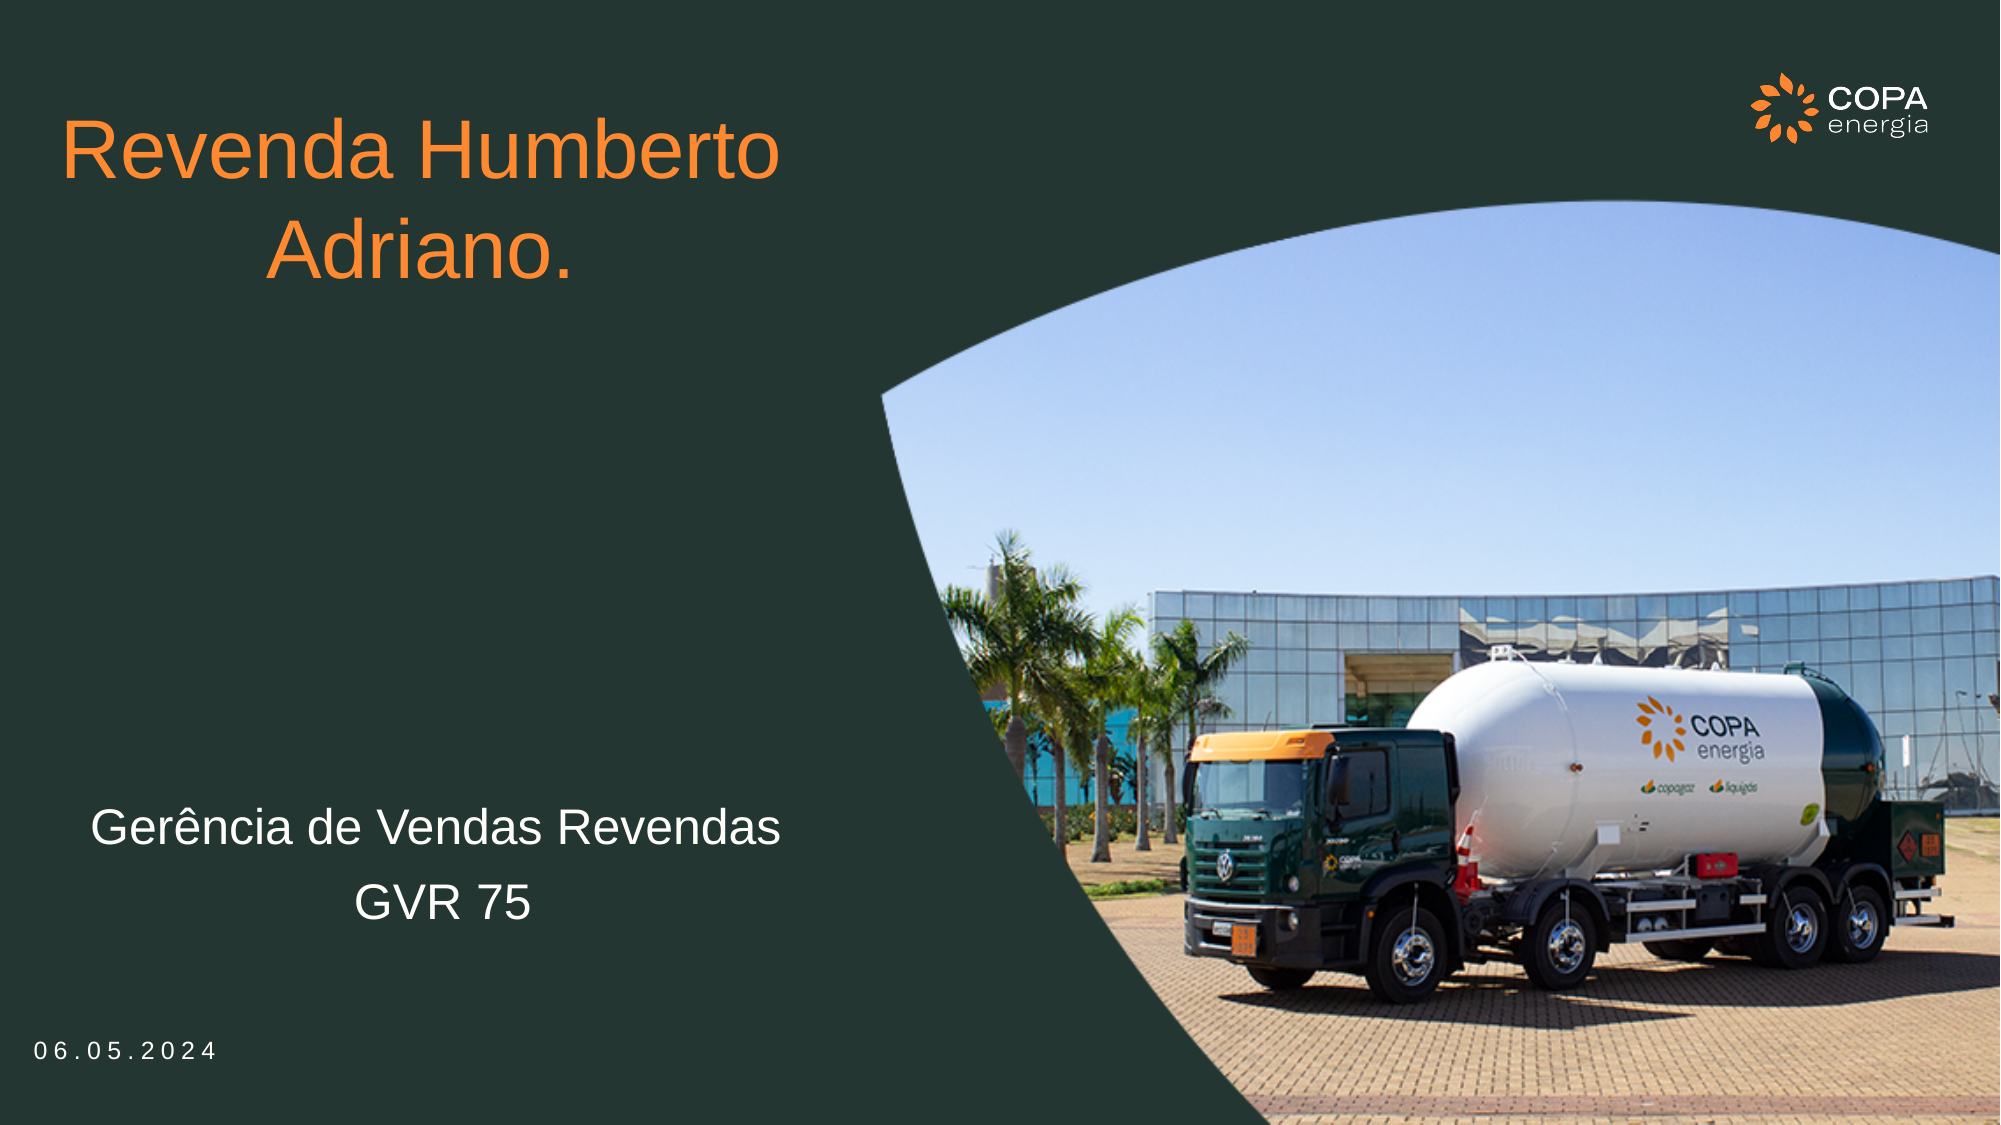

Revenda Humberto Adriano.
Gerência de Vendas Revendas  GVR 75
06.05.2024